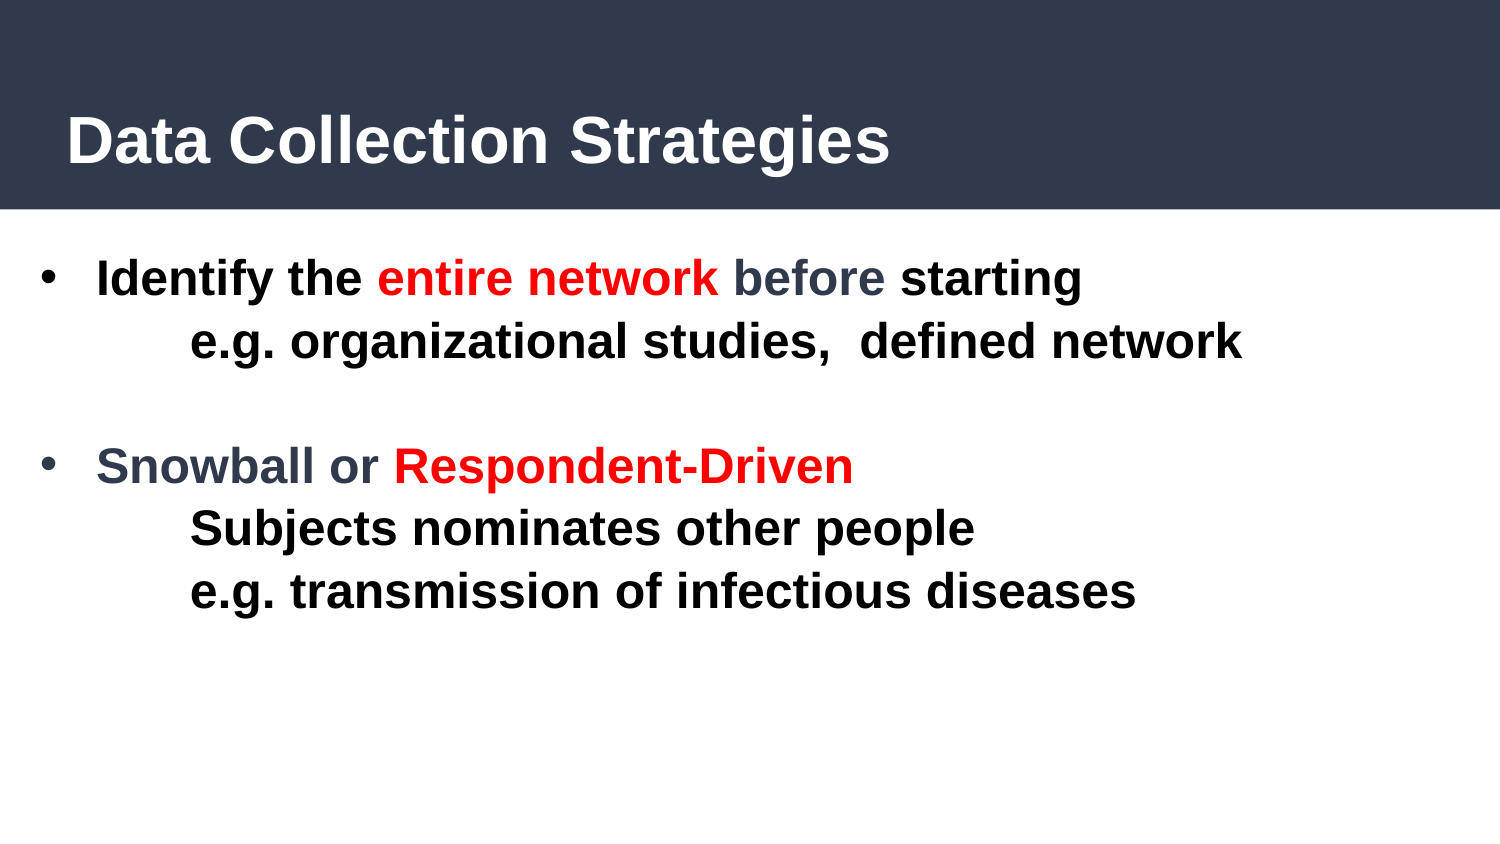

# Data Collection Strategies
Identify the entire network before starting
	e.g. organizational studies,  defined network

Snowball or Respondent-Driven
	Subjects nominates other people
	e.g. transmission of infectious diseases